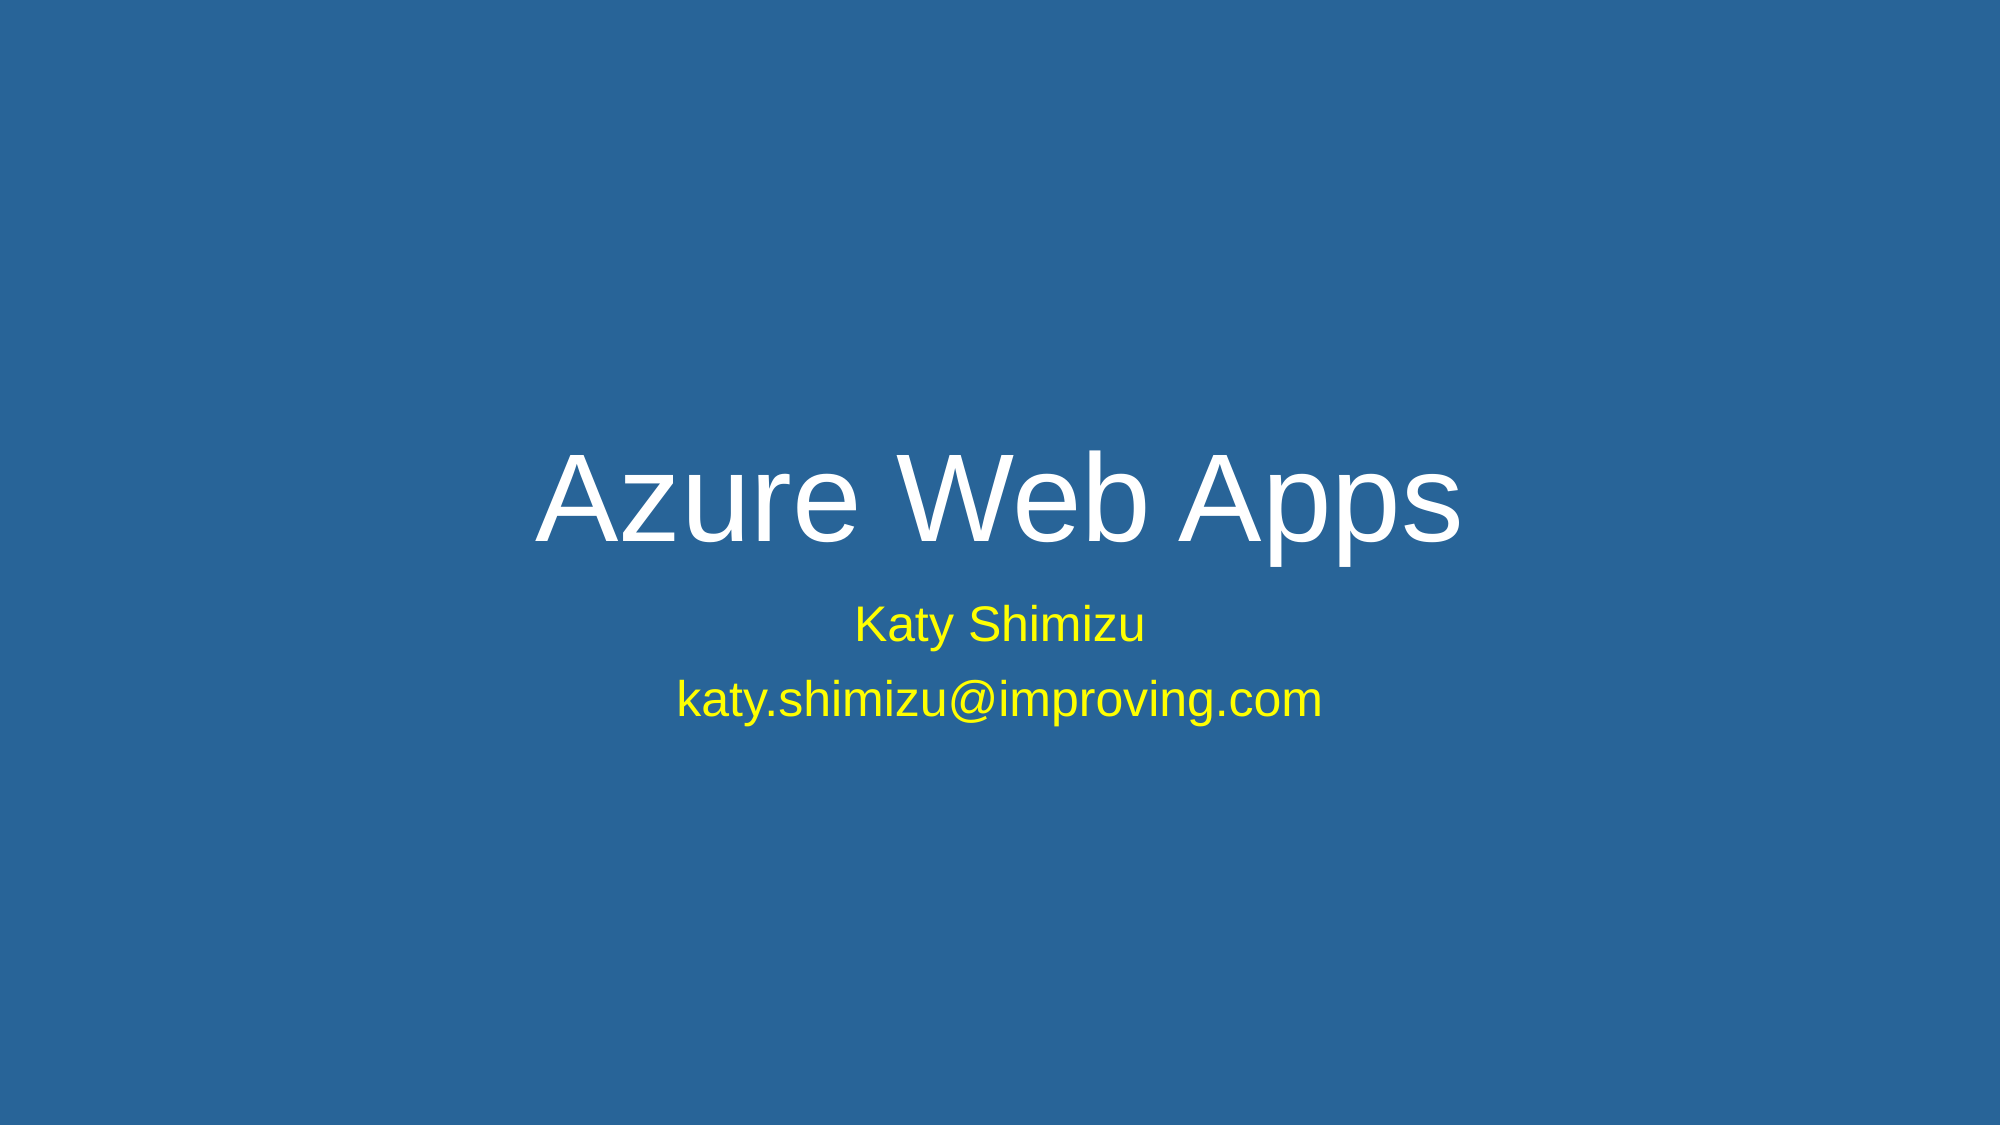

# Azure Web Apps
Katy Shimizu
katy.shimizu@improving.com